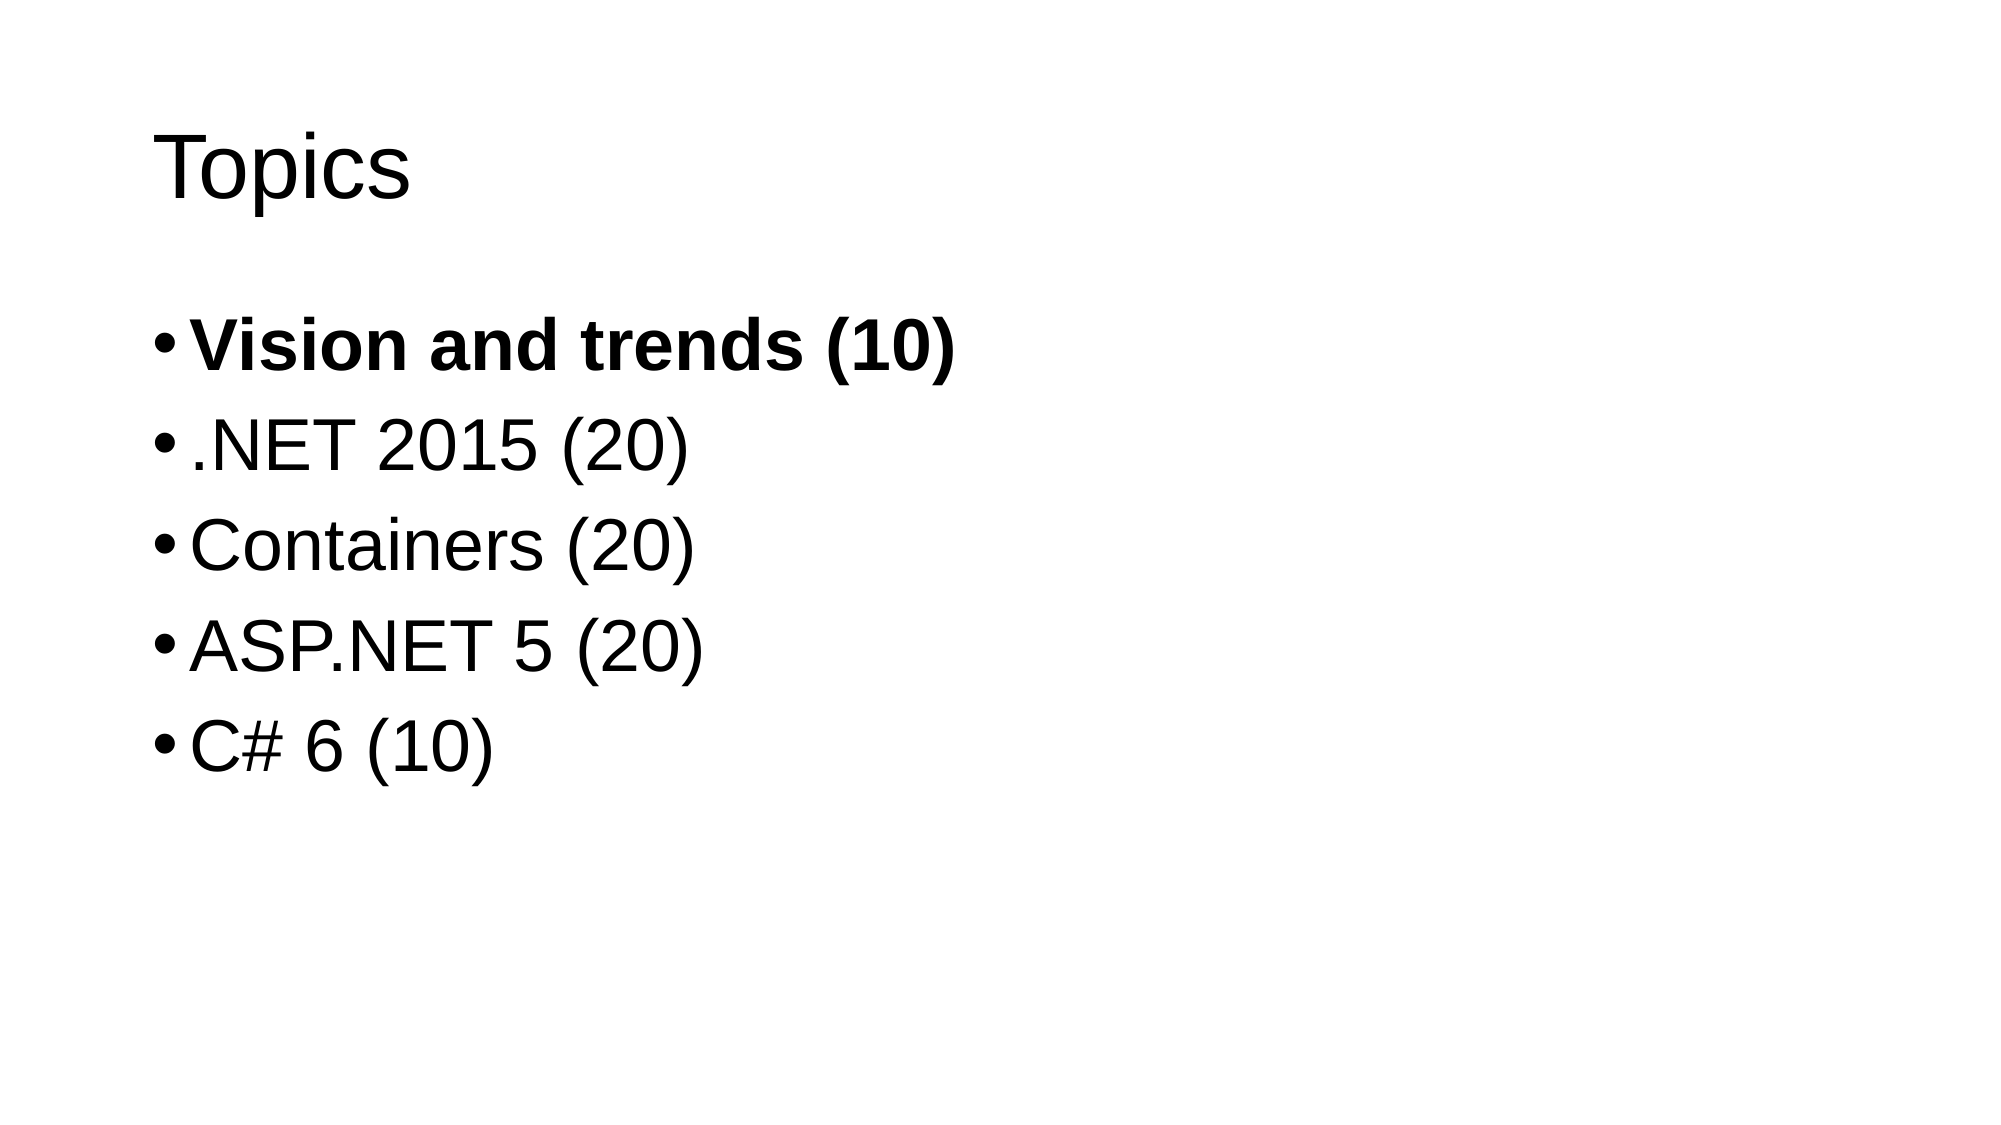

# Topics
Vision and trends (10)
.NET 2015 (20)
Containers (20)
ASP.NET 5 (20)
C# 6 (10)